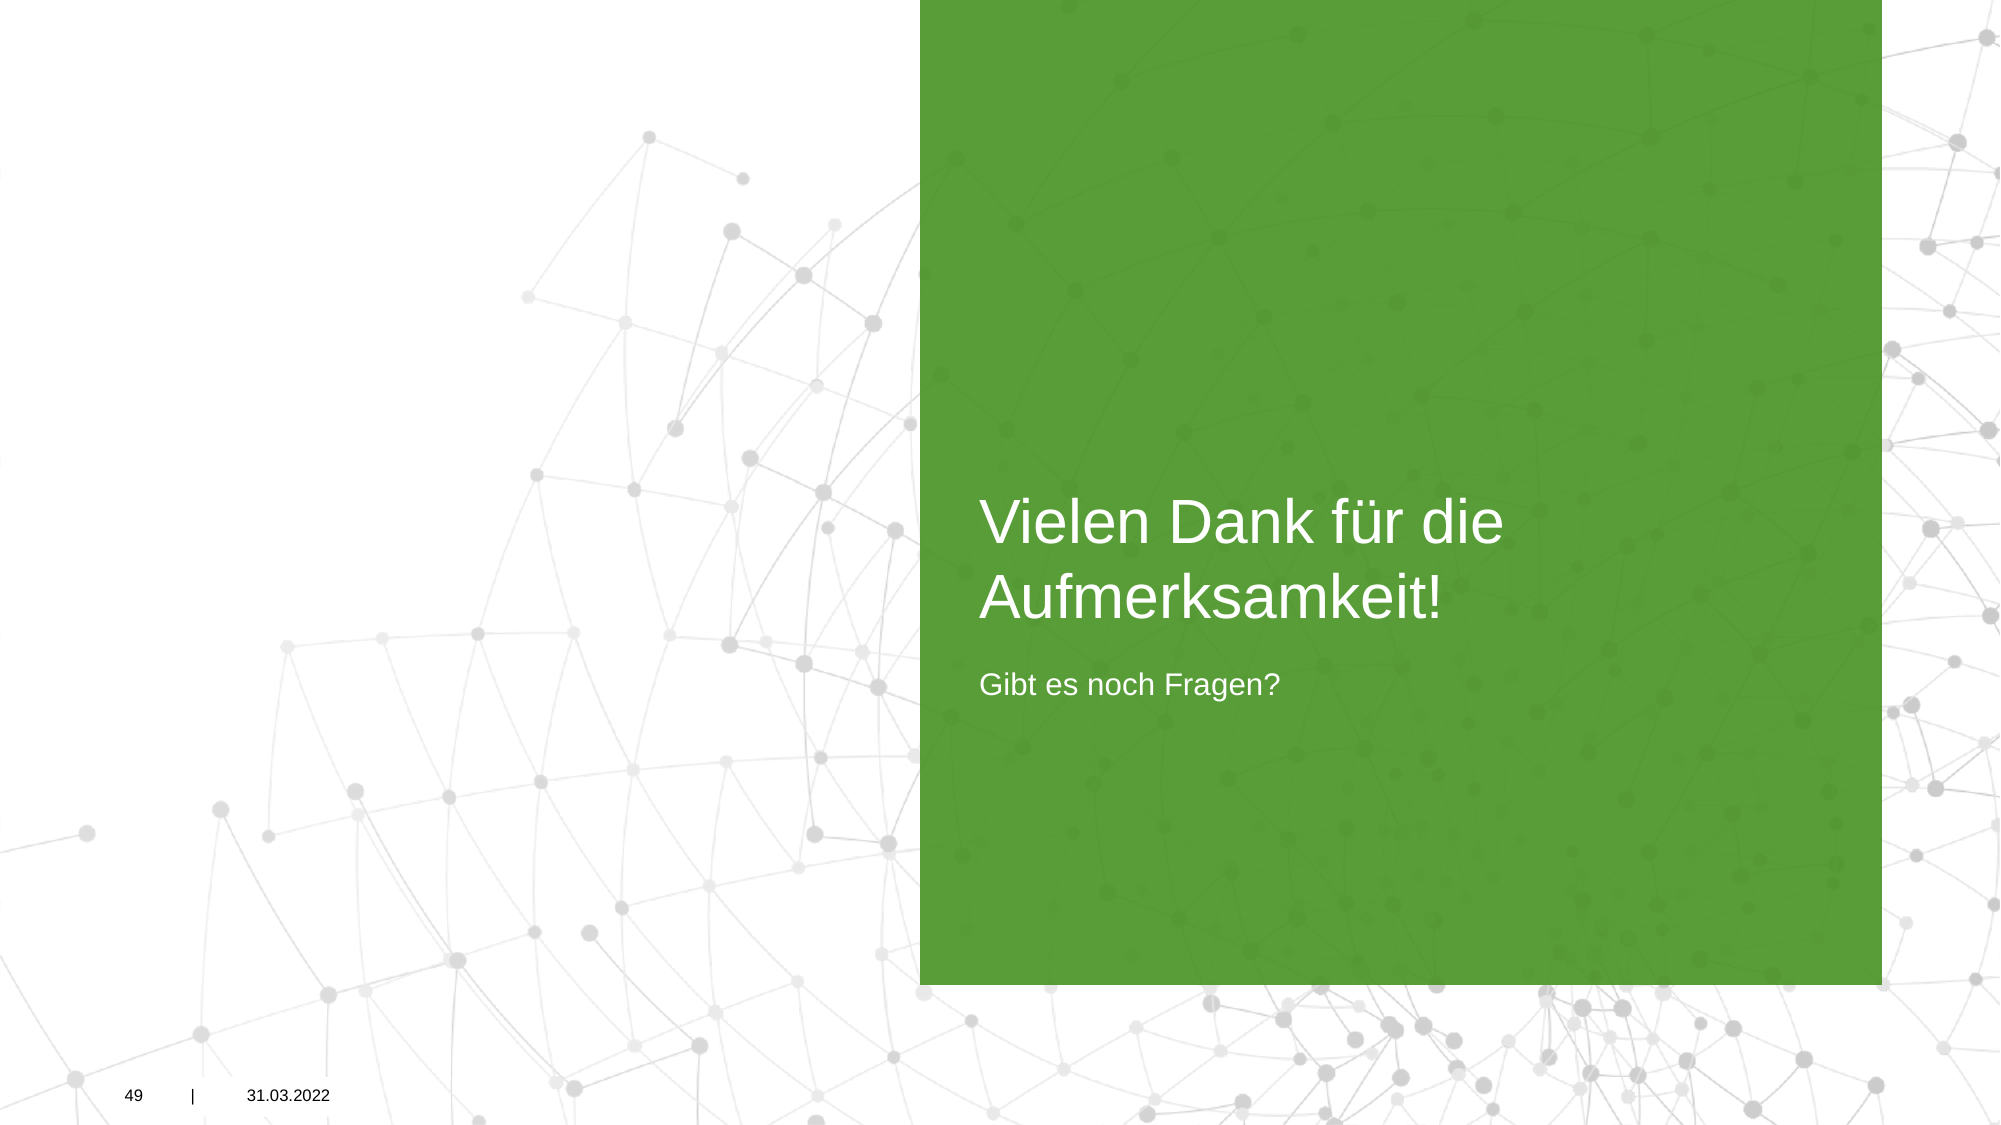

# Vielen Dank für die Aufmerksamkeit!
Gibt es noch Fragen?
49          |           31.03.2022